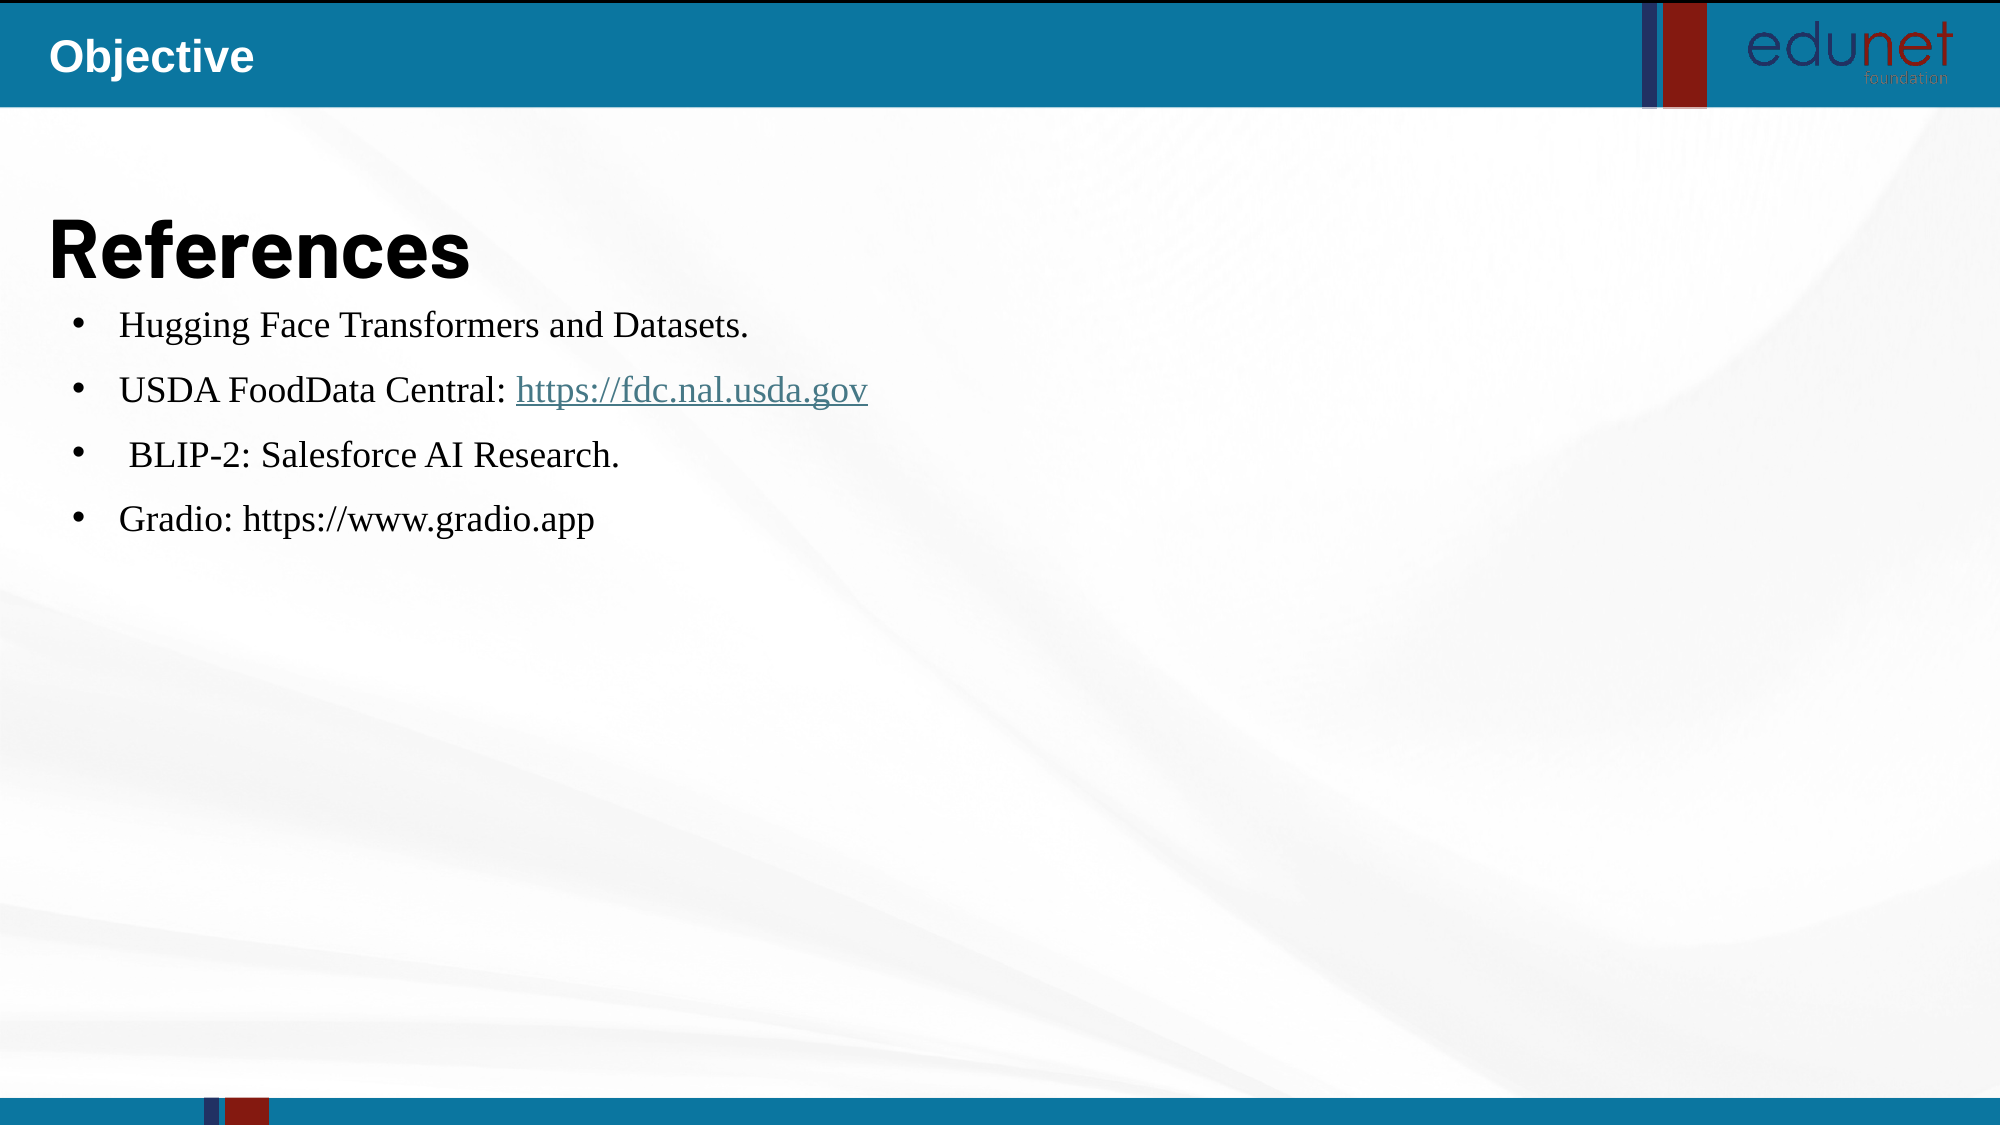

Objective
References

Hugging Face Transformers and Datasets.
USDA FoodData Central: https://fdc.nal.usda.gov
 BLIP-2: Salesforce AI Research.
Gradio: https://www.gradio.app